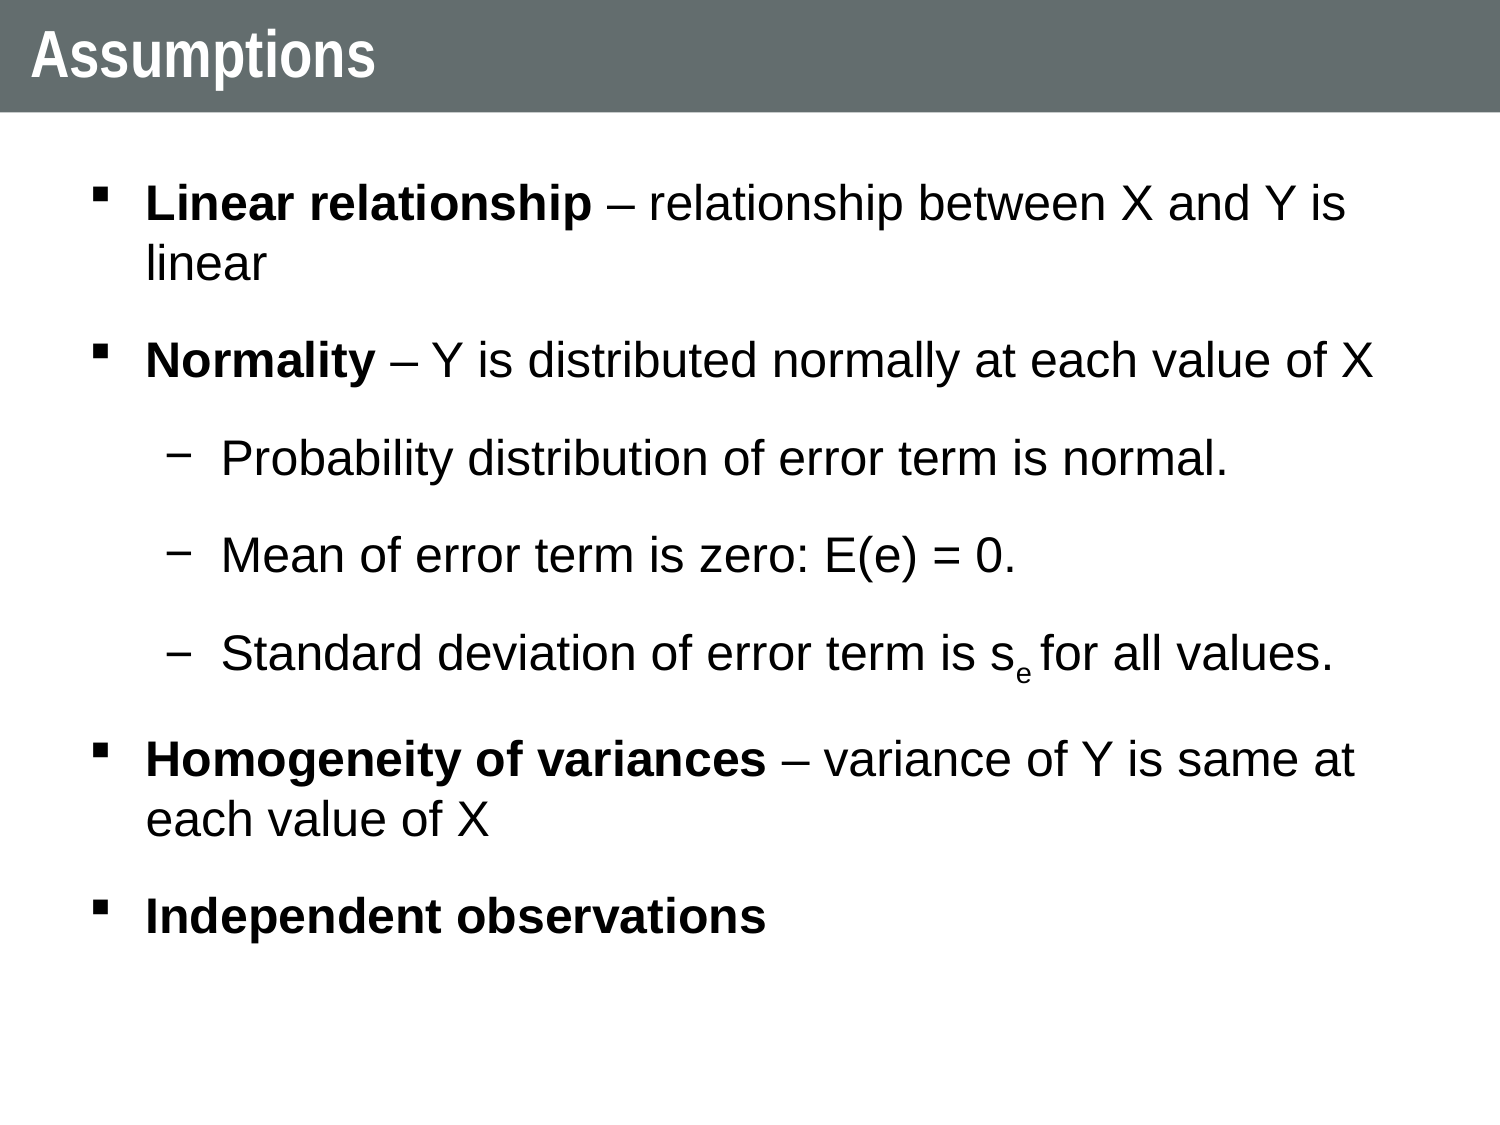

# Assumptions
Linear relationship – relationship between X and Y is linear
Normality – Y is distributed normally at each value of X
Probability distribution of error term is normal.
Mean of error term is zero: E(e) = 0.
Standard deviation of error term is se for all values.
Homogeneity of variances – variance of Y is same at each value of X
Independent observations